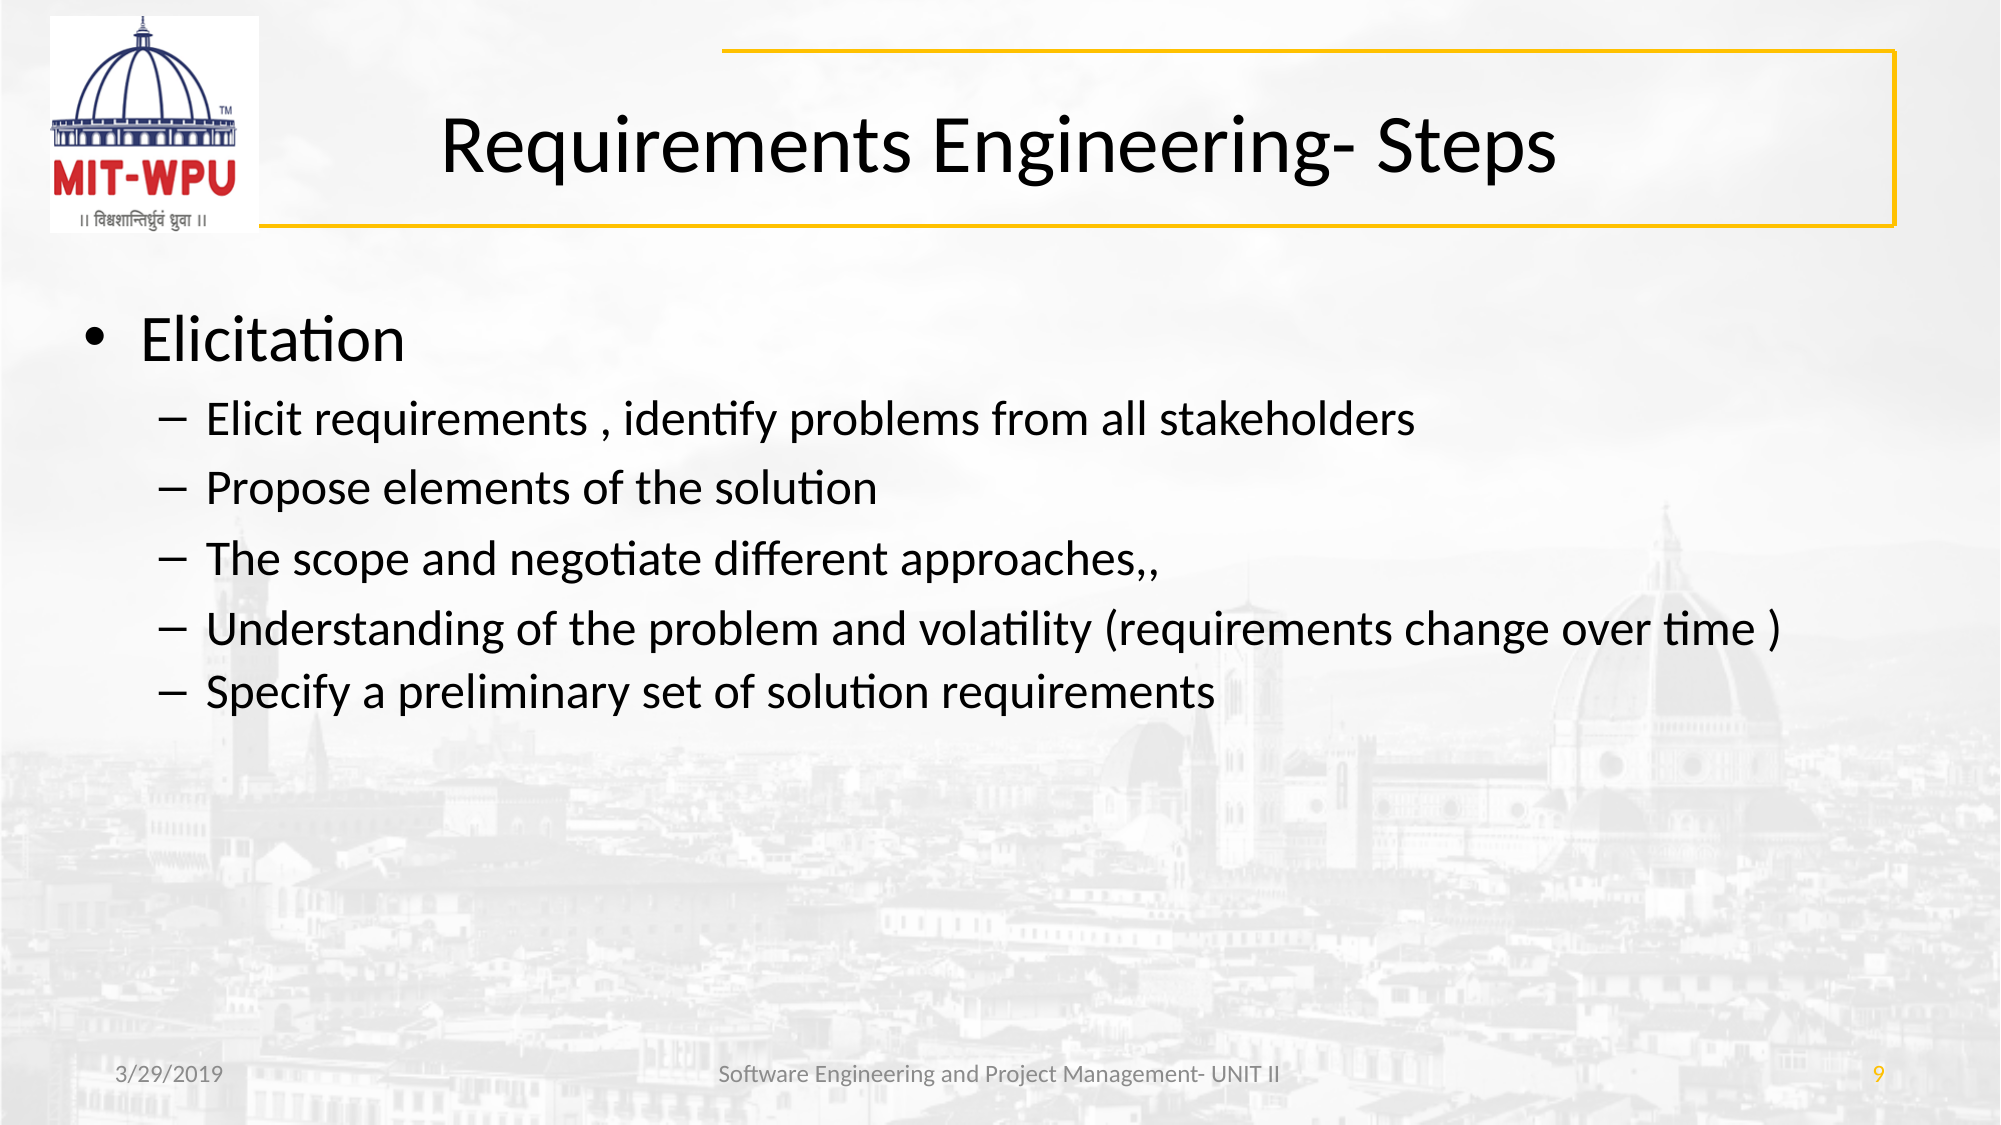

# Requirements Engineering- Steps
Elicitation
Elicit requirements , identify problems from all stakeholders
Propose elements of the solution
The scope and negotiate different approaches,,
Understanding of the problem and volatility (requirements change over time )
Specify a preliminary set of solution requirements

3/29/2019
Software Engineering and Project Management- UNIT II
9